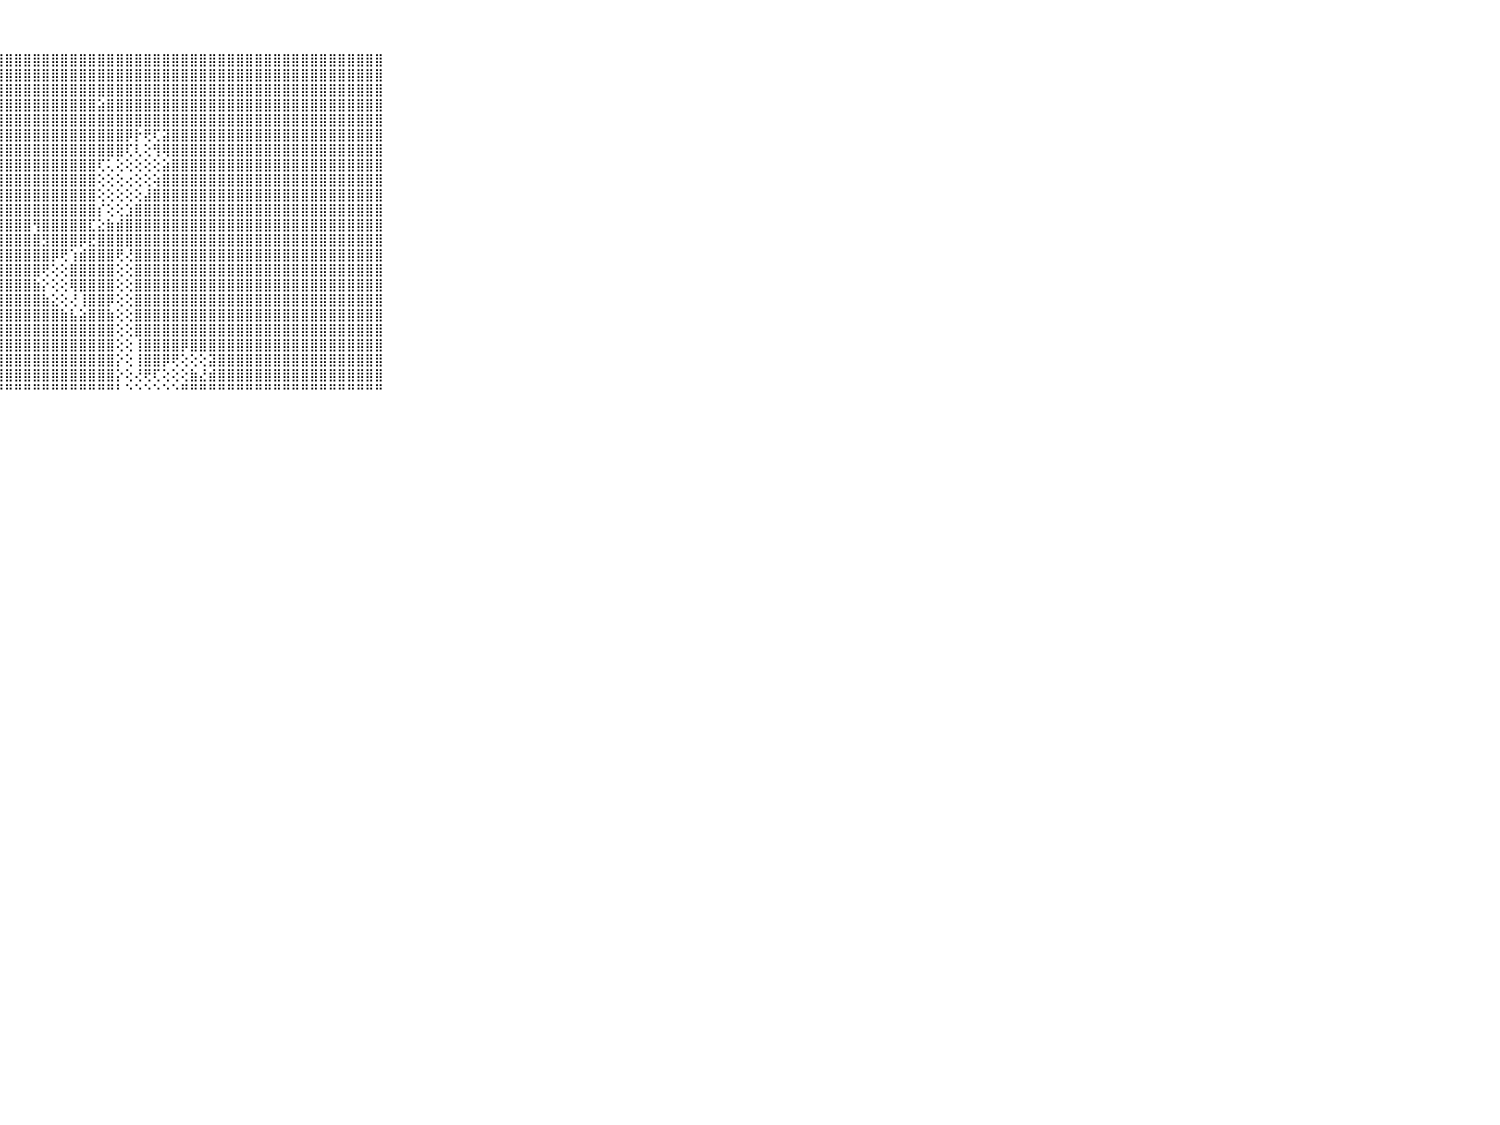

⠀⠀⠀⠀⠀⠀⠀⠀⠀⠀⠀⠀⢸⣿⣿⣿⣿⣿⣿⣿⣿⣿⣿⣿⣿⣿⣿⣿⣿⣿⣿⣿⣿⣿⣿⣿⣿⣿⣿⣿⣿⣿⣿⣿⣿⣿⣿⣿⣿⣿⣿⣿⣿⣿⣿⣿⣿⣿⣿⣿⣿⣿⣿⣿⣿⣿⣿⣿⣿⠀⠀⠀⠀⠀⠀⠀⠀⠀⠀⠀⠀
⠀⠀⠀⠀⠀⠀⠀⠀⠀⠀⠀⠀⢸⣿⣿⣿⣿⣿⣿⣿⣿⣿⣿⣿⣿⣿⣿⣿⣿⣿⣿⣿⣿⣿⣿⣿⣿⣿⣿⣿⣿⣿⣿⣿⣿⣿⣿⣿⣿⣿⣿⣿⣿⣿⣿⣿⣿⣿⣿⣿⣿⣿⣿⣿⣿⣿⣿⣿⣿⠀⠀⠀⠀⠀⠀⠀⠀⠀⠀⠀⠀
⠀⠀⠀⠀⠀⠀⠀⠀⠀⠀⠀⠀⢸⣿⣿⣿⣿⣿⣿⣿⣿⣿⣿⣿⣿⣿⣿⣿⣿⣿⣿⣿⣿⣿⣿⣿⣿⣿⣿⣿⣿⣿⣿⣿⣿⣿⣿⣿⣿⣿⣿⣿⣿⣿⣿⣿⣿⣿⣿⣿⣿⣿⣿⣿⣿⣿⣿⣿⣿⠀⠀⠀⠀⠀⠀⠀⠀⠀⠀⠀⠀
⠀⠀⠀⠀⠀⠀⠀⠀⠀⠀⠀⠀⢕⣿⣿⣿⣿⣿⣿⣿⣿⣿⣿⣿⣿⣿⣿⣿⣿⣿⣿⣿⣿⣿⣿⣿⣿⣿⣵⣿⣿⣿⣿⣿⣿⣿⣿⣿⣿⣿⣿⣿⣿⣿⣿⣿⣿⣿⣿⣿⣿⣿⣿⣿⣿⣿⣿⣿⣿⠀⠀⠀⠀⠀⠀⠀⠀⠀⠀⠀⠀
⠀⠀⠀⠀⠀⠀⠀⠀⠀⠀⠀⠄⢱⣿⣿⣿⣿⣿⣿⣿⣿⣿⣿⣿⣿⣿⣿⣿⣿⣿⣿⣿⣿⣿⣿⣿⣿⣿⣿⣿⣿⣿⣿⣿⣿⣿⣿⣿⣿⣿⣿⣿⣿⣿⣿⣿⣿⣿⣿⣿⣿⣿⣿⣿⣿⣿⣿⣿⣿⠀⠀⠀⠀⠀⠀⠀⠀⠀⠀⠀⠀
⠀⠀⠀⠀⠀⠀⠀⠀⠀⠀⠀⠀⢱⣿⣿⣿⣿⣿⣿⣿⣿⣿⣿⣿⣿⣿⣿⣿⣿⣿⣿⣿⣿⣿⣿⣿⣿⣿⣿⣿⣿⡿⡗⢟⢏⣽⣿⣿⣿⣿⣿⣿⣿⣿⣿⣿⣿⣿⣿⣿⣿⣿⣿⣿⣿⣿⣿⣿⣿⠀⠀⠀⠀⠀⠀⠀⠀⠀⠀⠀⠀
⠀⠀⠀⠀⠀⠀⠀⠀⠀⠀⠀⠀⢕⣿⣿⣿⣿⣿⣿⣿⣿⣿⣿⣿⣿⣿⣿⣿⣿⣿⣿⣿⣿⣿⣿⣿⣿⣿⣿⣿⣿⢏⢇⢕⢻⢿⣿⣿⣿⣿⣿⣿⣿⣿⣿⣿⣿⣿⣿⣿⣿⣿⣿⣿⣿⣿⣿⣿⣿⠀⠀⠀⠀⠀⠀⠀⠀⠀⠀⠀⠀
⠀⠀⠀⠀⠀⠀⠀⠀⠀⠀⠀⠀⢕⣿⣿⣿⣿⣿⣿⣿⣿⣿⣿⣿⣿⣿⣿⣿⣿⣿⣿⣿⣿⣿⣿⣿⣿⣿⢏⢅⢕⢕⢕⢕⢕⣵⣿⣿⣿⣿⣿⣿⣿⣿⣿⣿⣿⣿⣿⣿⣿⣿⣿⣿⣿⣿⣿⣿⣿⠀⠀⠀⠀⠀⠀⠀⠀⠀⠀⠀⠀
⠀⠀⠀⠀⠀⠀⠀⠀⠀⠀⠀⠁⢕⣿⣿⣿⣿⣿⣿⣿⣿⣿⣿⣿⣿⣿⣿⣿⣿⣿⣿⣿⣿⣿⣿⣿⣿⣿⢕⢕⢕⢔⢕⢕⢵⣿⣿⣿⣿⣿⣿⣿⣿⣿⣿⣿⣿⣿⣿⣿⣿⣿⣿⣿⣿⣿⣿⣿⣿⠀⠀⠀⠀⠀⠀⠀⠀⠀⠀⠀⠀
⠀⠀⠀⠀⠀⠀⠀⠀⠀⠀⠀⠀⢕⣿⣿⣿⣿⣿⣿⣿⣿⣿⣿⣿⣿⣿⣿⣿⣿⣿⣿⣿⣿⣿⣿⣿⣿⣿⢕⢕⢕⢕⢕⣼⣿⣿⣿⣿⣿⣿⣿⣿⣿⣿⣿⣿⣿⣿⣿⣿⣿⣿⣿⣿⣿⣿⣿⣿⣿⠀⠀⠀⠀⠀⠀⠀⠀⠀⠀⠀⠀
⠀⠀⠀⠀⠀⠀⠀⠀⠀⠀⠀⠀⢕⣿⣿⣿⣿⣿⣿⣿⣿⣿⣿⣿⣿⣿⣿⣿⣿⣿⣿⣿⣿⣿⣿⣿⣿⣿⡎⢕⢕⣱⣿⣿⣿⣿⣿⣿⣿⣿⣿⣿⣿⣿⣿⣿⣿⣿⣿⣿⣿⣿⣿⣿⣿⣿⣿⣿⣿⠀⠀⠀⠀⠀⠀⠀⠀⠀⠀⠀⠀
⠀⠀⠀⠀⠀⠀⠀⠀⠀⠀⠀⠀⢕⣿⣿⣿⣿⣿⣿⣿⣿⣿⣿⣿⣿⣿⣿⣿⣿⣿⣿⢻⣿⣿⣿⣿⣿⣏⣕⣷⣾⣿⣿⣿⣿⣿⣿⣿⣿⣿⣿⣿⣿⣿⣿⣿⣿⣿⣿⣿⣿⣿⣿⣿⣿⣿⣿⣿⣿⠀⠀⠀⠀⠀⠀⠀⠀⠀⠀⠀⠀
⠀⠀⠀⠀⠀⠀⠀⠀⠀⠀⠀⠀⢕⣿⣿⣿⣿⣿⣿⣿⣿⣿⣿⣿⣿⣿⣿⣿⣿⣿⣿⣿⣻⣿⣿⣿⡿⣟⣿⣿⣿⣿⣿⣿⣿⣿⣿⣿⣿⣿⣿⣿⣿⣿⣿⣿⣿⣿⣿⣿⣿⣿⣿⣿⣿⣿⣿⣿⣿⠀⠀⠀⠀⠀⠀⠀⠀⠀⠀⠀⠀
⠀⠀⠀⠀⠀⠀⠀⠀⠀⠀⠀⠀⢕⣿⣿⣿⣿⣿⣿⣿⣿⣿⣿⣿⣿⣿⣿⣿⣿⣿⣿⣿⣿⡿⢟⢱⣾⣿⣿⣿⢟⢜⣿⣿⣿⣿⣿⣿⣿⣿⣿⣿⣿⣿⣿⣿⣿⣿⣿⣿⣿⣿⣿⣿⣿⣿⣿⣿⣿⠀⠀⠀⠀⠀⠀⠀⠀⠀⠀⠀⠀
⠀⠀⠀⠀⠀⠀⠀⠀⠀⠀⠀⢄⢕⣿⣿⣿⣿⣿⣿⣿⣿⣿⣿⣿⣿⣿⢿⣿⣿⣿⣿⣿⢟⢕⢕⣿⣿⣿⣿⣿⢕⢕⣿⣿⣿⣿⣿⣿⣿⣿⣿⣿⣿⣿⣿⣿⣿⣿⣿⣿⣿⣿⣿⣿⣿⣿⣿⣿⣿⠀⠀⠀⠀⠀⠀⠀⠀⠀⠀⠀⠀
⠀⠀⠀⠀⠀⠀⠀⠀⠀⠀⠀⠑⢕⣿⣿⣿⣿⣿⣿⣿⣿⣿⣿⣿⣿⣿⣿⣿⣿⣿⣿⣷⡕⢕⢕⢿⣿⣿⣿⣿⢕⢕⣿⣿⣿⣿⣿⣿⣿⣿⣿⣿⣿⣿⣿⣿⣿⣿⣿⣿⣿⣿⣿⣿⣿⣿⣿⣿⣿⠀⠀⠀⠀⠀⠀⠀⠀⠀⠀⠀⠀
⠀⠀⠀⠀⠀⠀⠀⠀⠀⠀⠀⢕⢕⣿⣿⣿⣿⣿⣿⣿⣿⣿⣿⣿⣿⣿⣿⣿⣿⣿⣿⣿⣷⣕⢕⢜⢸⣿⣿⡿⢕⢕⣿⣿⣿⣿⣿⣿⣿⣿⣿⣿⣿⣿⣿⣿⣿⣿⣿⣿⣿⣿⣿⣿⣿⣿⣿⣿⣿⠀⠀⠀⠀⠀⠀⠀⠀⠀⠀⠀⠀
⠀⠀⠀⠀⠀⠀⠀⠀⠀⠀⠀⢕⢱⣿⣿⣿⣿⣿⣿⣿⣿⣿⣿⣿⣿⣿⣿⣿⣿⣿⣿⣿⣿⣿⣷⣧⣵⣿⣿⣷⢕⢕⣿⣿⣿⣿⣿⣿⣿⣿⣿⣿⣿⣿⣿⣿⣿⣿⣿⣿⣿⣿⣿⣿⣿⣿⣿⣿⣿⠀⠀⠀⠀⠀⠀⠀⠀⠀⠀⠀⠀
⠀⠀⠀⠀⠀⠀⠀⠀⠀⠀⠀⢕⢸⣿⣿⣿⣿⣿⣿⣿⣿⣿⣿⣿⣿⣿⣿⣿⣿⣿⣿⣿⣿⣿⣿⣿⣿⣿⣿⣿⢕⢕⣿⣿⣿⣿⣿⣿⣿⣿⣿⣿⣿⣿⣿⣿⣿⣿⣿⣿⣿⣿⣿⣿⣿⣿⣿⣿⣿⠀⠀⠀⠀⠀⠀⠀⠀⠀⠀⠀⠀
⠀⠀⠀⠀⠀⠀⠀⠀⠀⠀⠀⠑⢸⣿⣿⣿⣿⣿⣿⣿⣿⣿⣿⣿⣿⣿⣿⣿⣿⣿⣿⣿⣿⣿⣿⣿⣿⣿⣿⣿⢕⢕⢸⣿⣿⣿⣿⡿⣿⣿⣿⣿⣿⣿⣿⣿⣿⣿⣿⣿⣿⣿⣿⣿⣿⣿⣿⣿⣿⠀⠀⠀⠀⠀⠀⠀⠀⠀⠀⠀⠀
⠀⠀⠀⠀⠀⠀⠀⠀⠀⠀⠀⢔⢸⣿⣿⣿⣿⣿⣿⣿⣿⣿⣿⣿⣿⣿⣿⣿⣿⣿⣿⣿⣿⣿⣿⣿⣿⣿⣿⣿⡕⢕⢸⣿⣿⡿⢟⢕⢕⢕⣽⣿⣿⣿⣿⣿⣿⣿⣿⣿⣿⣿⣿⣿⣿⣿⣿⣿⣿⠀⠀⠀⠀⠀⠀⠀⠀⠀⠀⠀⠀
⠀⠀⠀⠀⠀⠀⠀⠀⠀⠀⠀⢕⢸⣿⣿⣿⣿⣿⣿⣿⣿⣿⣿⣿⣿⣿⣿⣿⣿⣿⣿⣿⣿⣿⣿⣿⣿⣿⣿⣿⡕⢕⢜⢟⢏⢕⢕⢕⣷⣜⣾⣿⣿⣿⣿⣿⣿⣿⣿⣿⣿⣿⣿⣿⣿⣿⣿⣿⣿⠀⠀⠀⠀⠀⠀⠀⠀⠀⠀⠀⠀
⠀⠀⠀⠀⠀⠀⠀⠀⠀⠀⠀⠑⠘⠛⠛⠛⠛⠛⠛⠛⠛⠛⠛⠛⠛⠛⠛⠛⠛⠛⠛⠛⠛⠛⠛⠛⠛⠛⠛⠛⠃⠑⠑⠑⠑⠑⠑⠛⠛⠛⠛⠛⠛⠛⠛⠛⠛⠛⠛⠛⠛⠛⠛⠛⠛⠛⠛⠛⠛⠀⠀⠀⠀⠀⠀⠀⠀⠀⠀⠀⠀